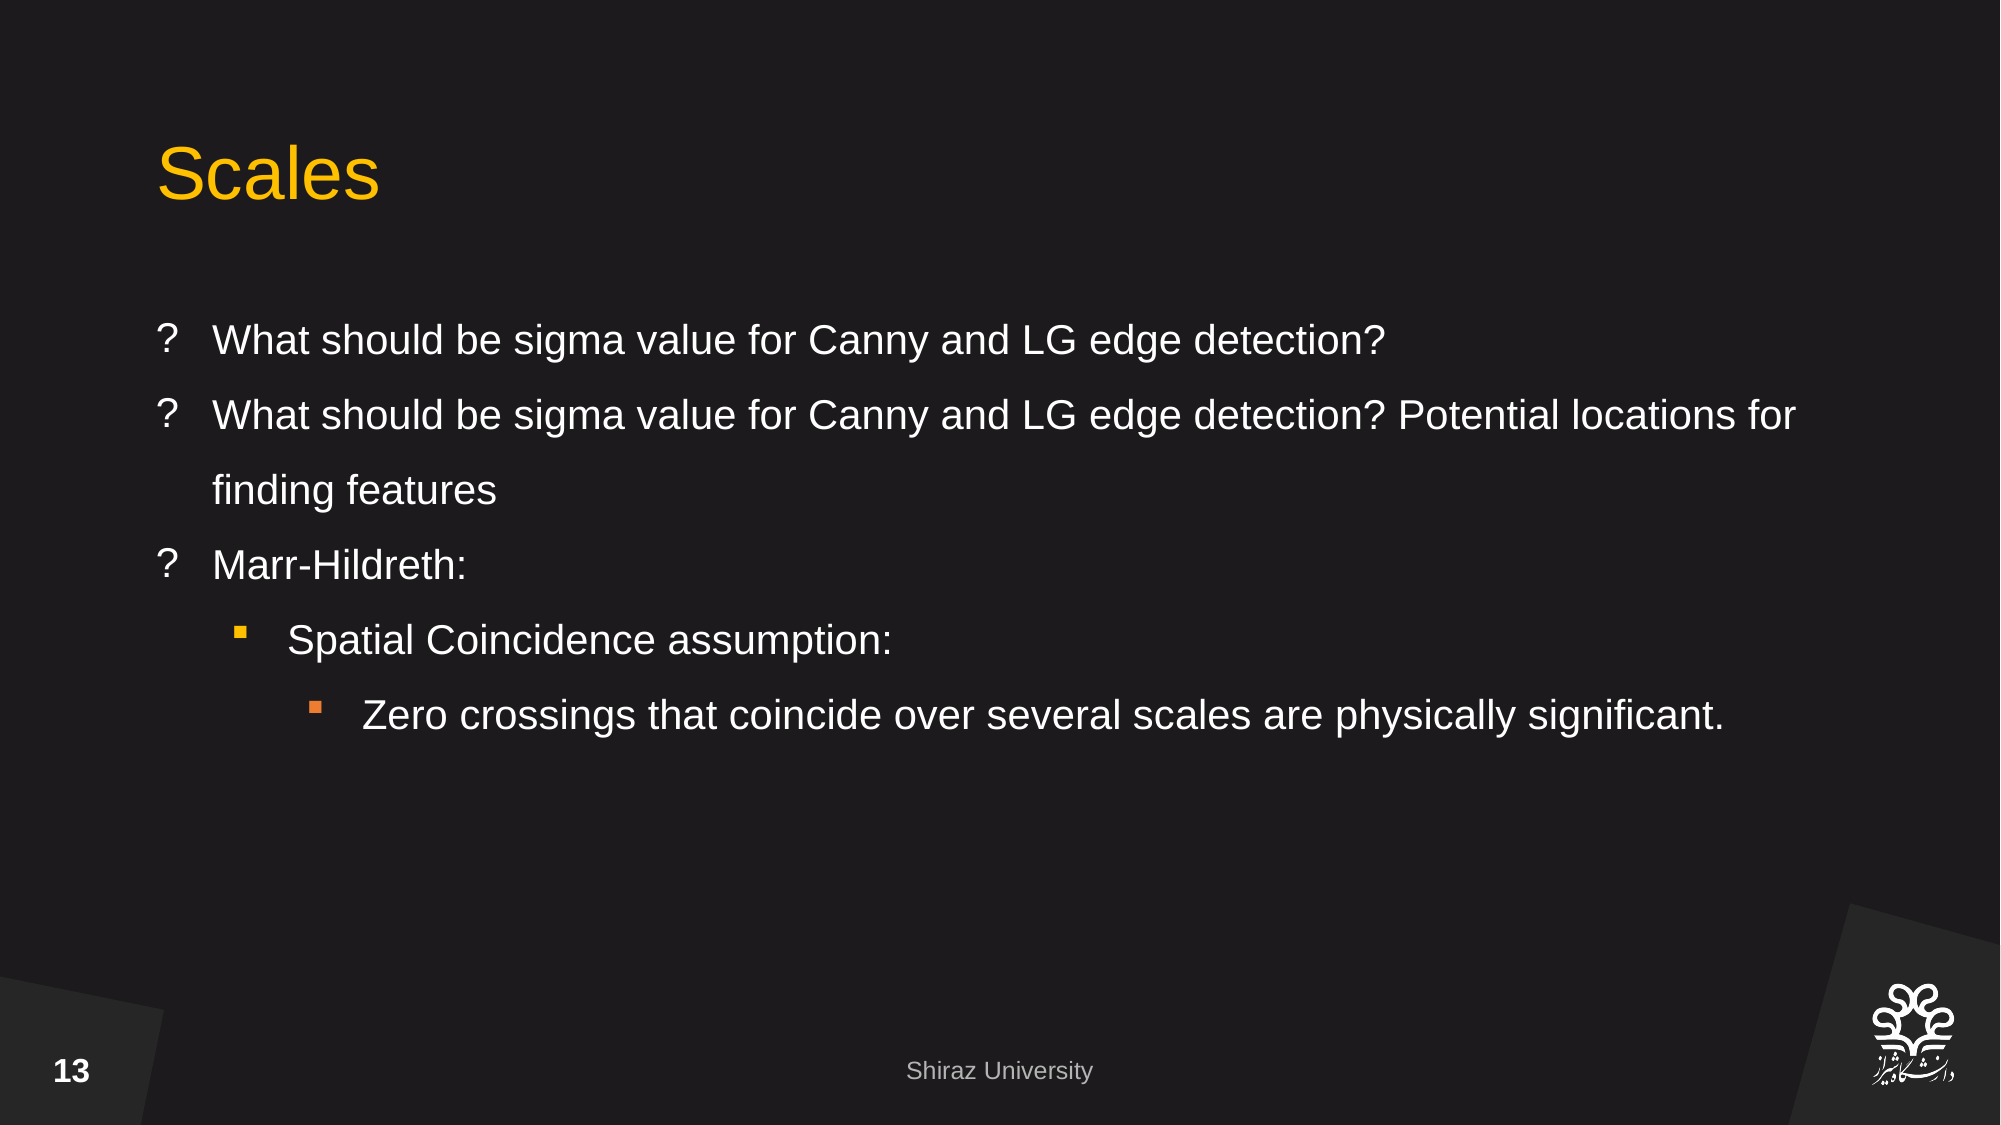

# Scales
What should be sigma value for Canny and LG edge detection?
What should be sigma value for Canny and LG edge detection? Potential locations for finding features
Marr-Hildreth:
Spatial Coincidence assumption:
Zero crossings that coincide over several scales are physically significant.
13
Shiraz University